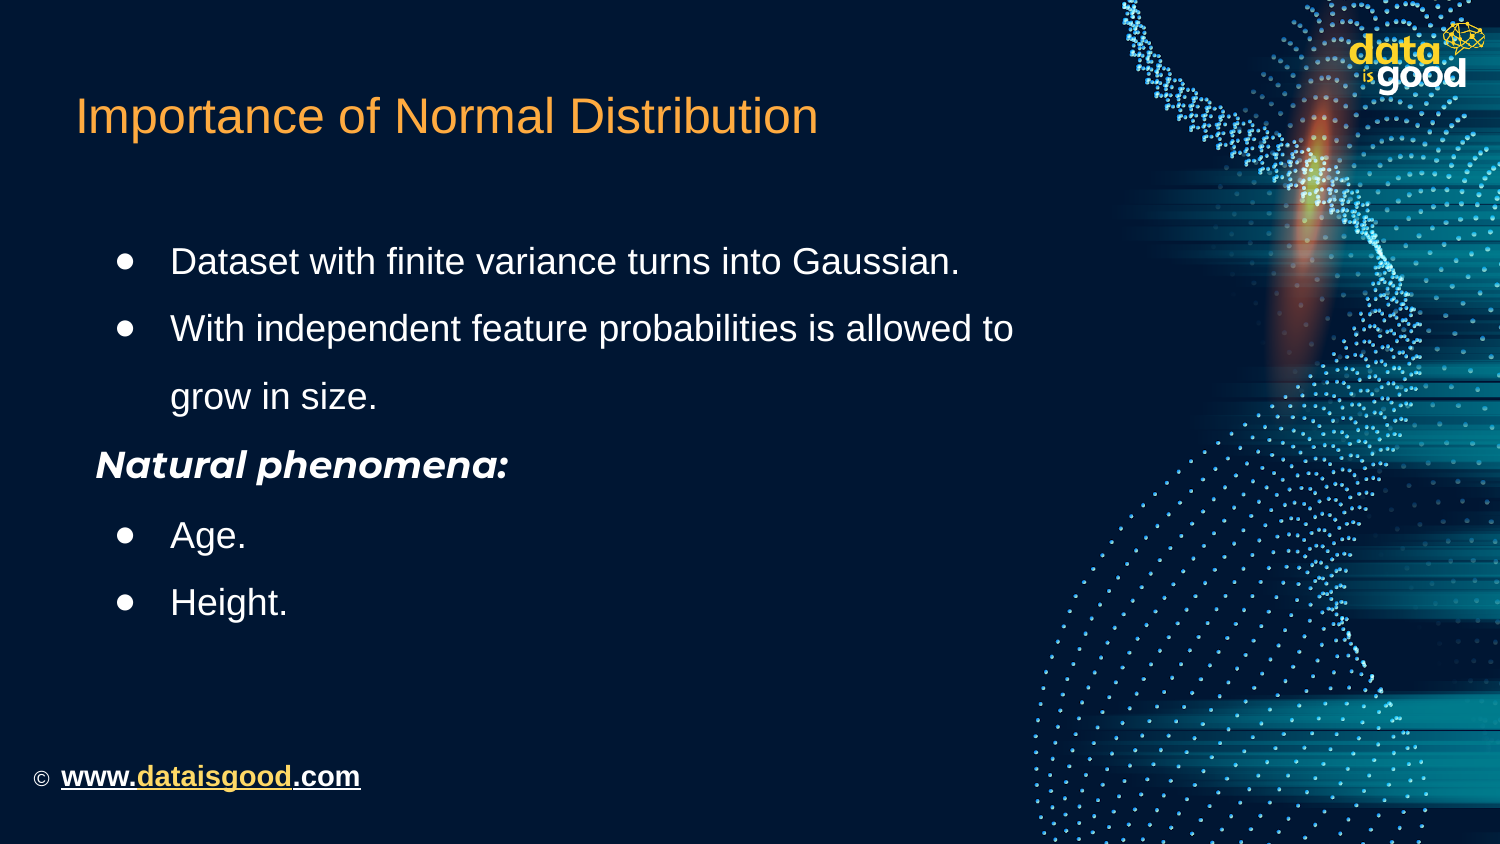

# Importance of Normal Distribution
Dataset with finite variance turns into Gaussian.
With independent feature probabilities is allowed to grow in size.
Natural phenomena:
Age.
Height.